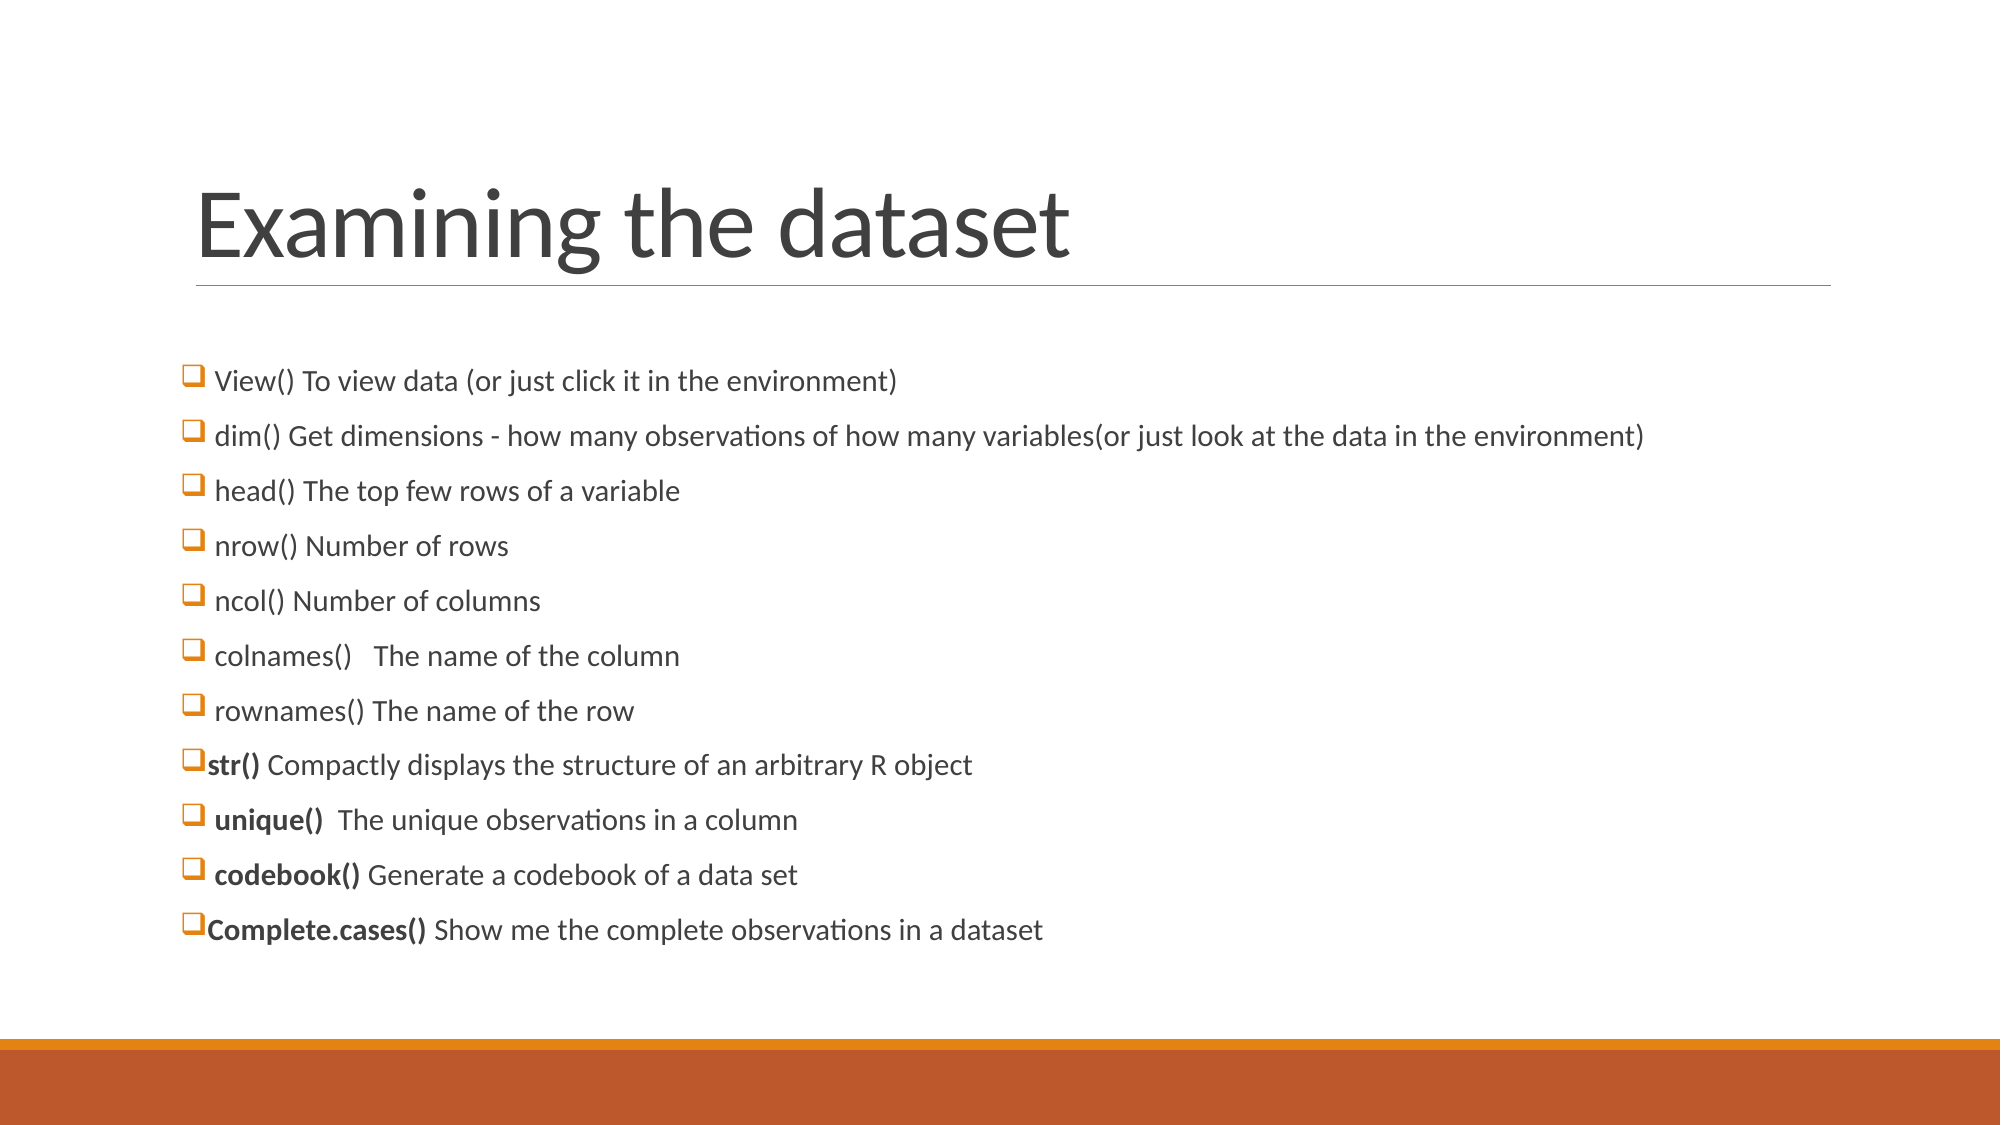

# Examining the dataset

  View() To view data (or just click it in the environment)
  dim() Get dimensions - how many observations of how many variables(or just look at the data in the environment)
  head() The top few rows of a variable
  nrow() Number of rows
  ncol() Number of columns
  colnames()   The name of the column
  rownames() The name of the row
 str() Compactly displays the structure of an arbitrary R object
  unique()  The unique observations in a column
  codebook() Generate a codebook of a data set
 Complete.cases() Show me the complete observations in a dataset